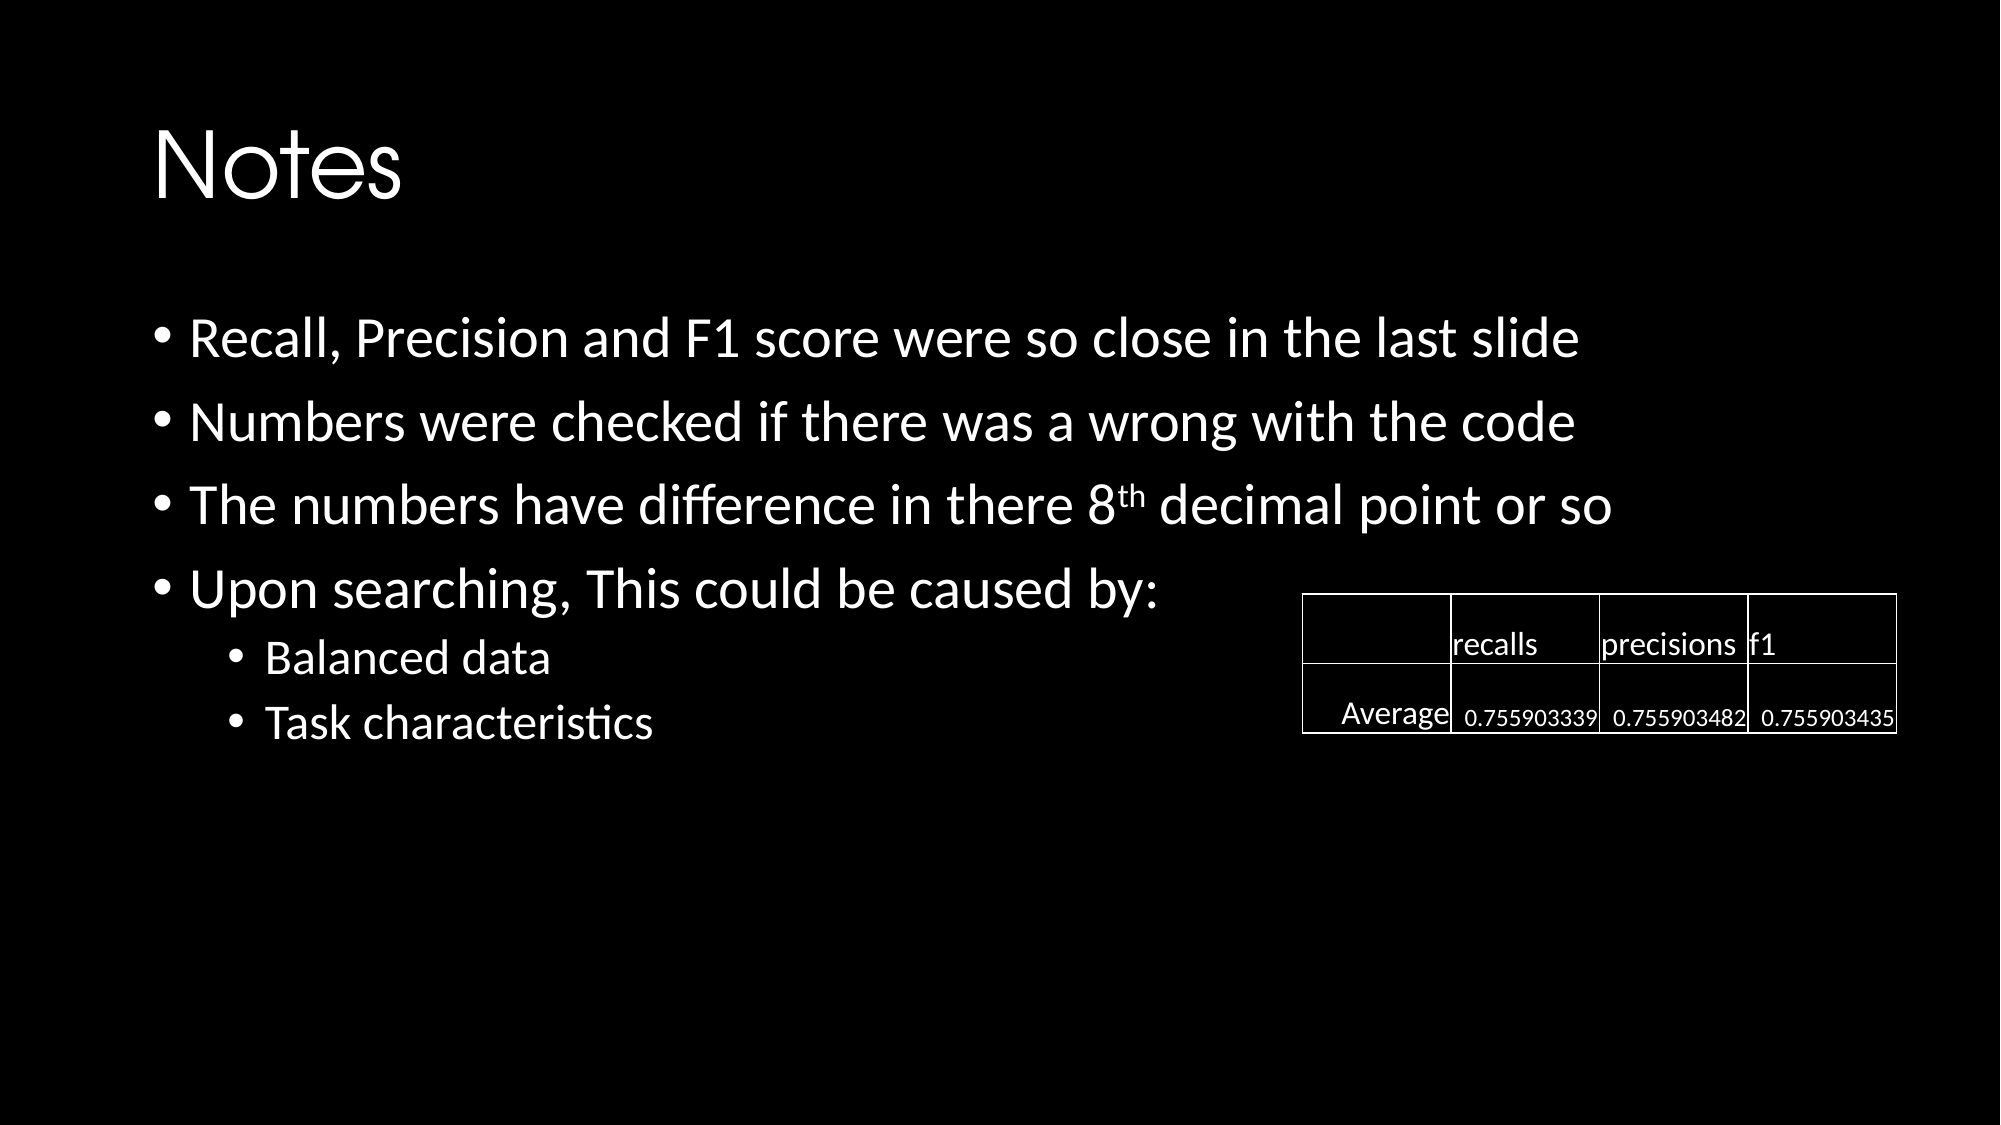

# Notes
Recall, Precision and F1 score were so close in the last slide
Numbers were checked if there was a wrong with the code
The numbers have difference in there 8th decimal point or so
Upon searching, This could be caused by:
Balanced data
Task characteristics
|  | recalls | precisions | f1 |
| --- | --- | --- | --- |
| Average | 0.755903339 | 0.755903482 | 0.755903435 |